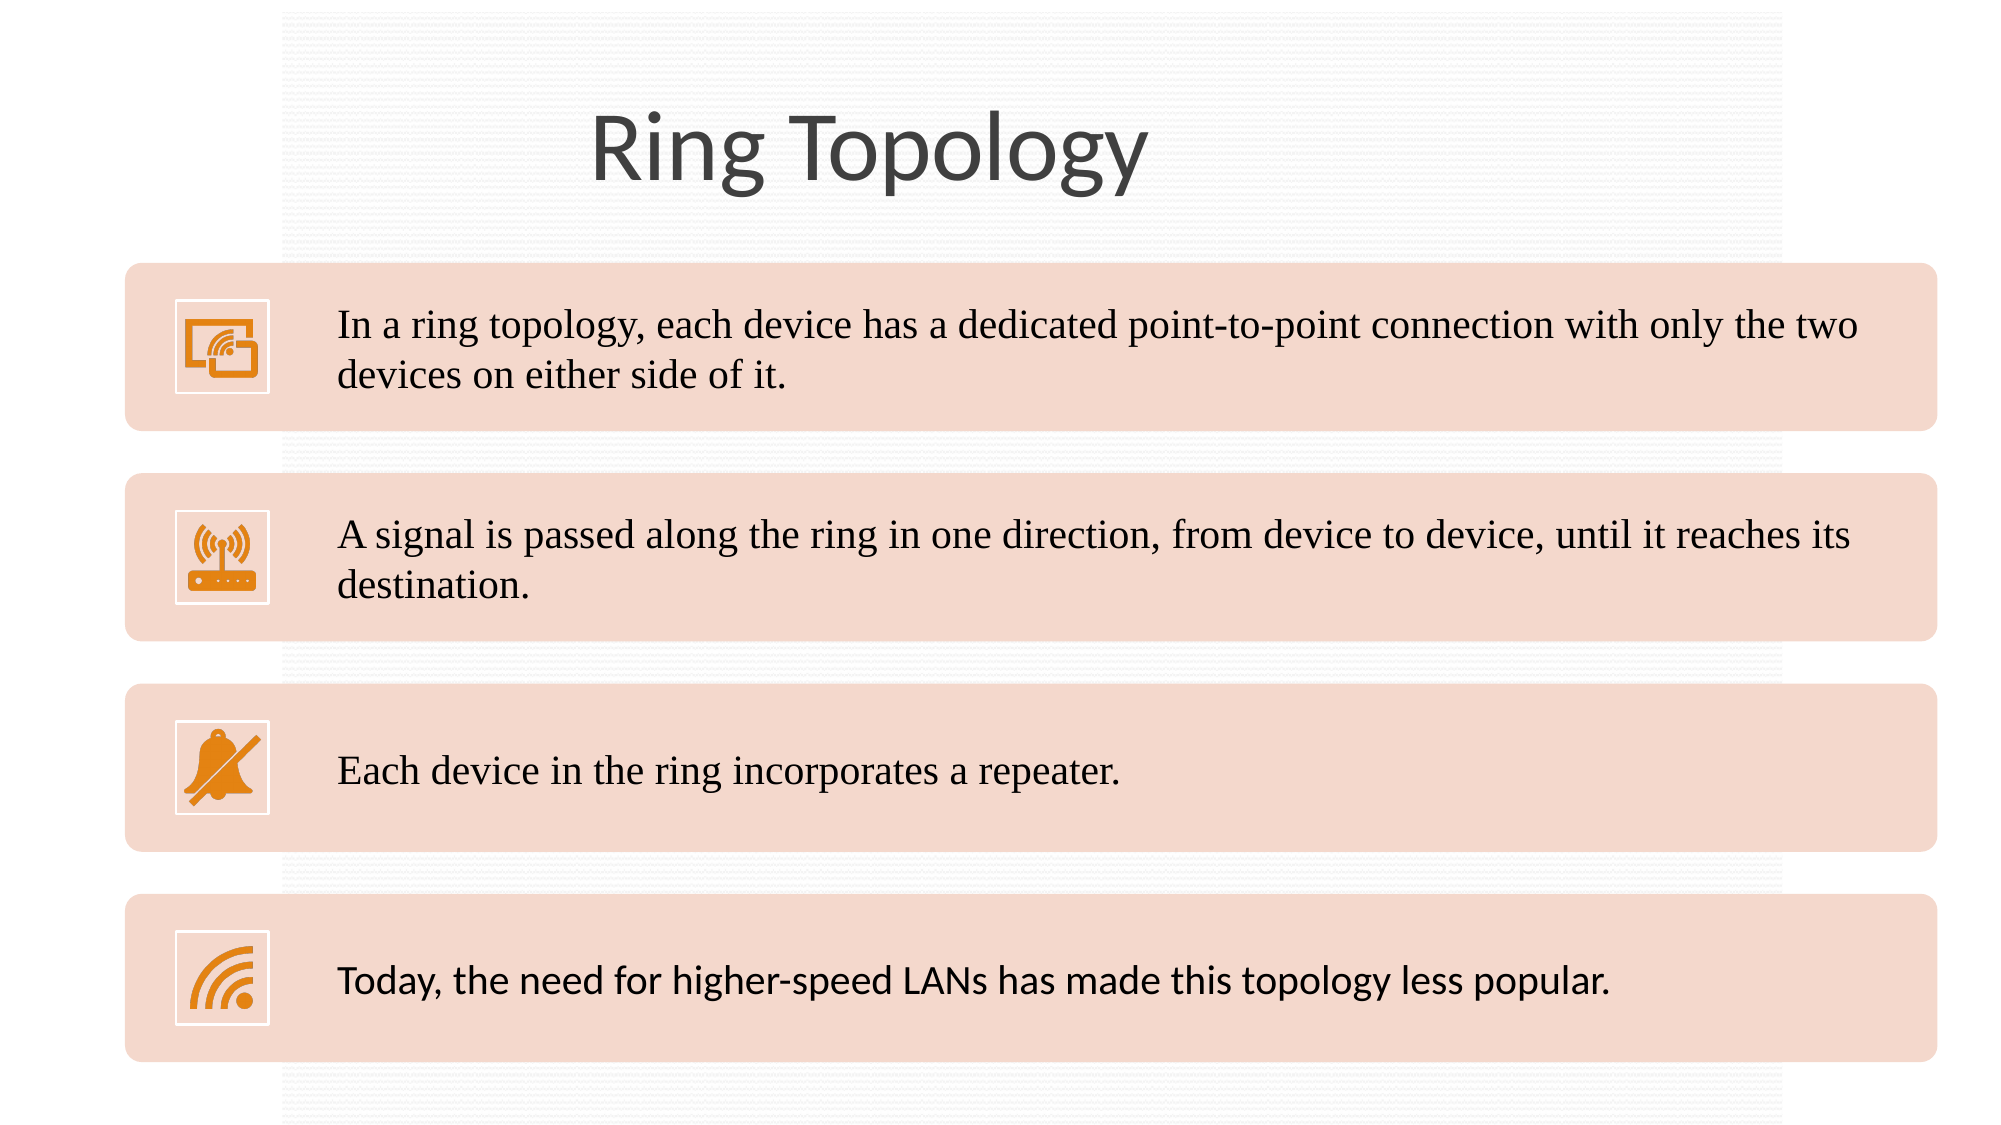

# Ring Topology
In a ring topology, each device has a dedicated point-to-point connection with only the two devices on either side of it.
A signal is passed along the ring in one direction, from device to device, until it reaches its destination.
Each device in the ring incorporates a repeater.
Today, the need for higher-speed LANs has made this topology less popular.